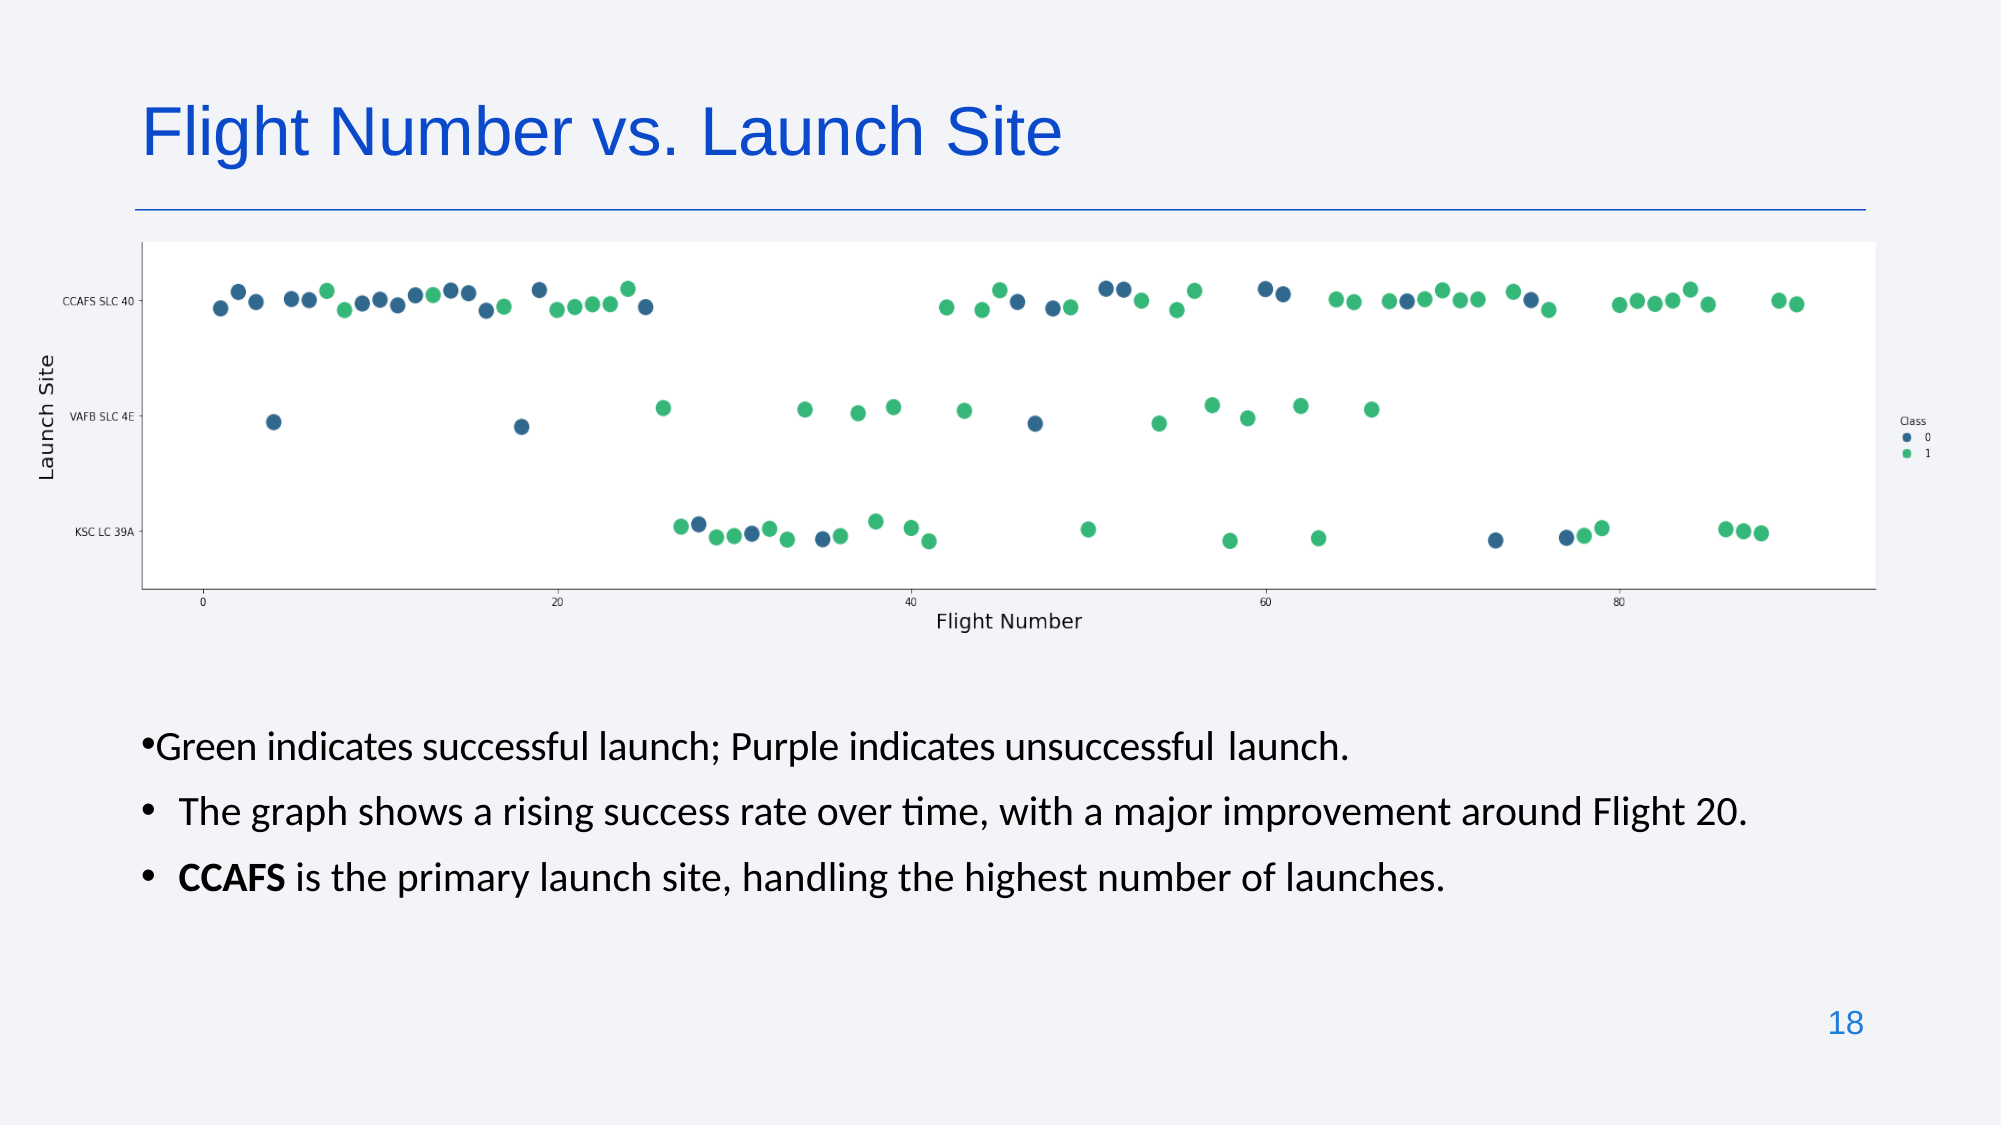

Flight Number vs. Launch Site

Green indicates successful launch; Purple indicates unsuccessful launch.
The graph shows a rising success rate over time, with a major improvement around Flight 20.
CCAFS is the primary launch site, handling the highest number of launches.

18